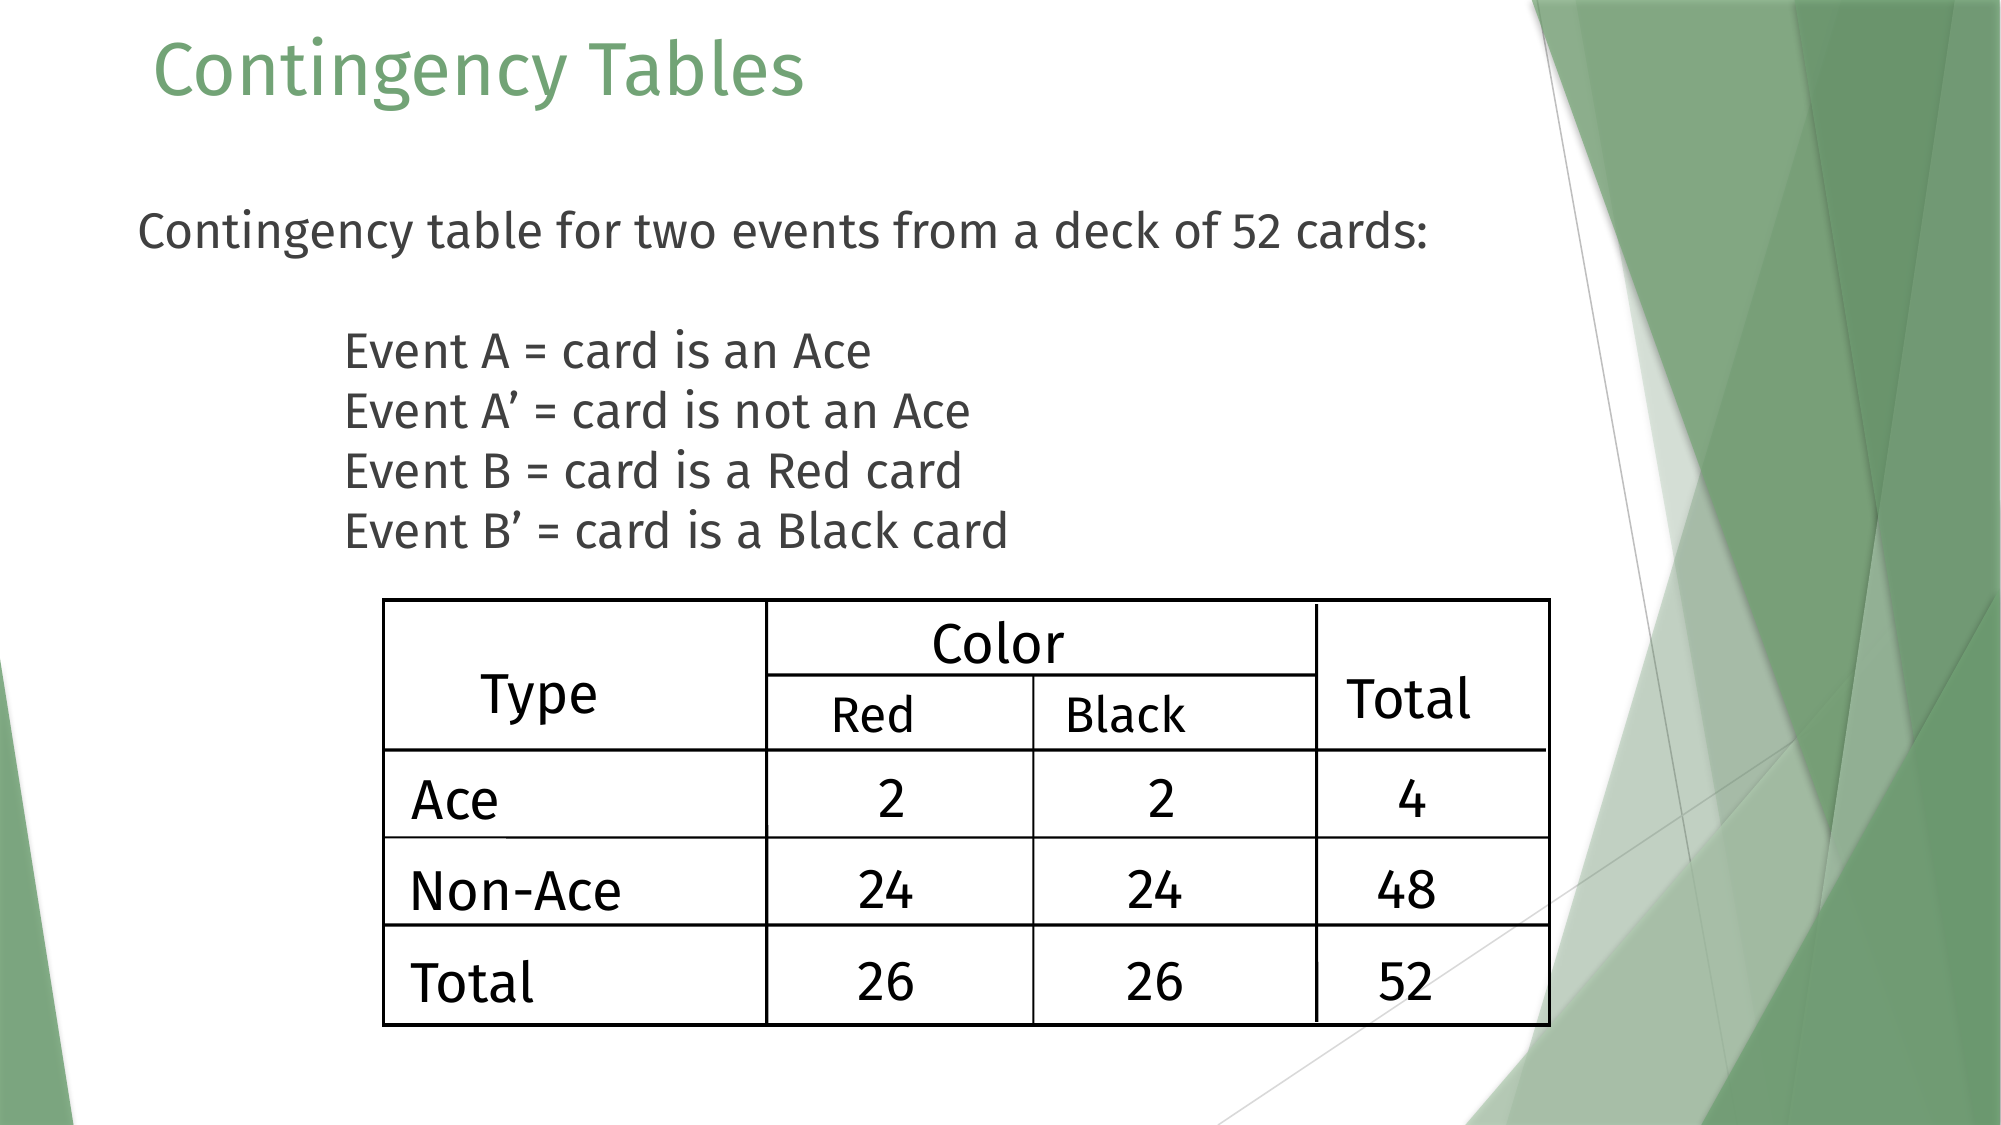

# Contingency Tables
Contingency table for two events from a deck of 52 cards:

		Event A = card is an Ace
		Event A’ = card is not an Ace
		Event B = card is a Red card
		Event B’ = card is a Black card

Color

Type
Total

Red
Black

2
4
2
Ace

24
24
48
Non-Ace

26
26
52
Total